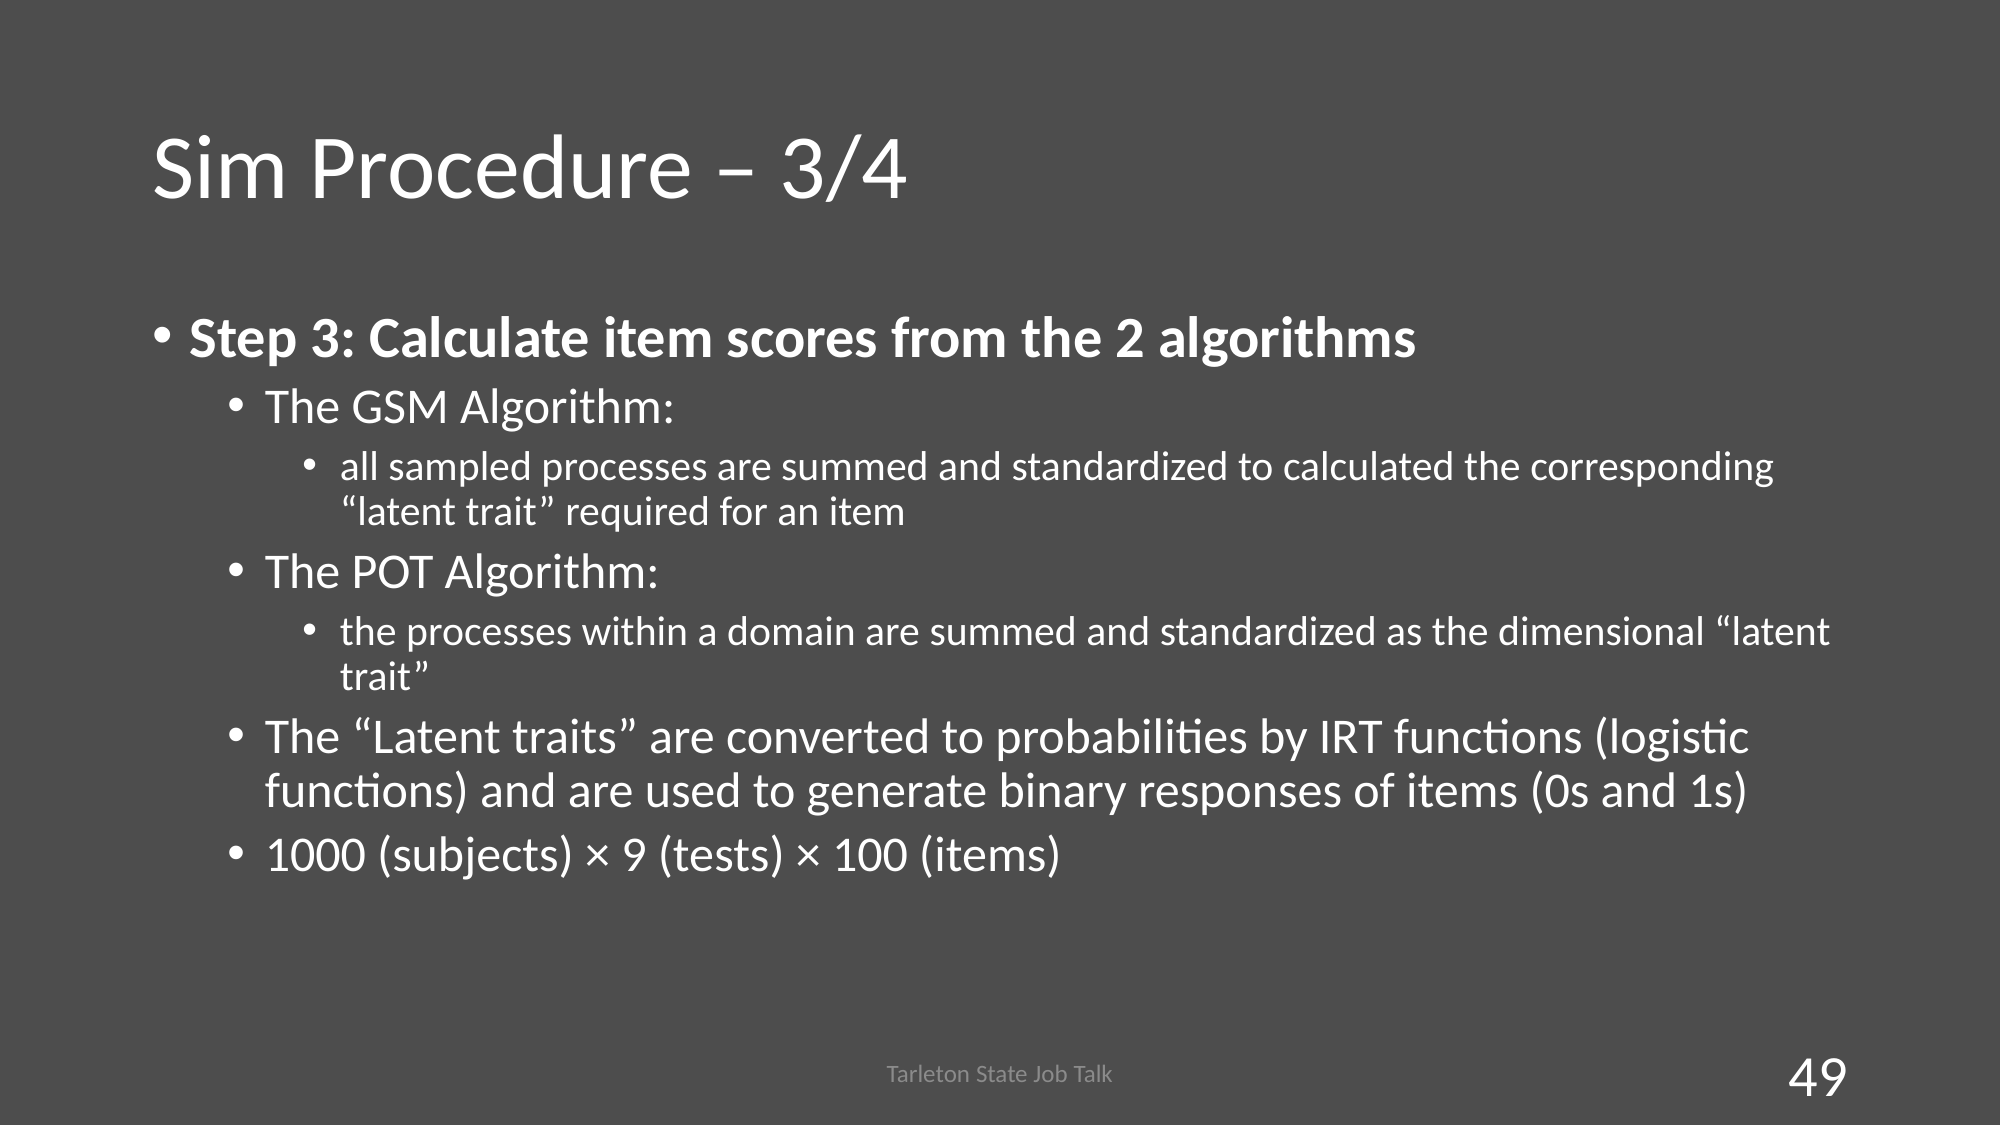

# Sim Procedure – 3/4
Step 3: Calculate item scores from the 2 algorithms
The GSM Algorithm:
all sampled processes are summed and standardized to calculated the corresponding “latent trait” required for an item
The POT Algorithm:
the processes within a domain are summed and standardized as the dimensional “latent trait”
The “Latent traits” are converted to probabilities by IRT functions (logistic functions) and are used to generate binary responses of items (0s and 1s)
1000 (subjects) × 9 (tests) × 100 (items)
Tarleton State Job Talk
49